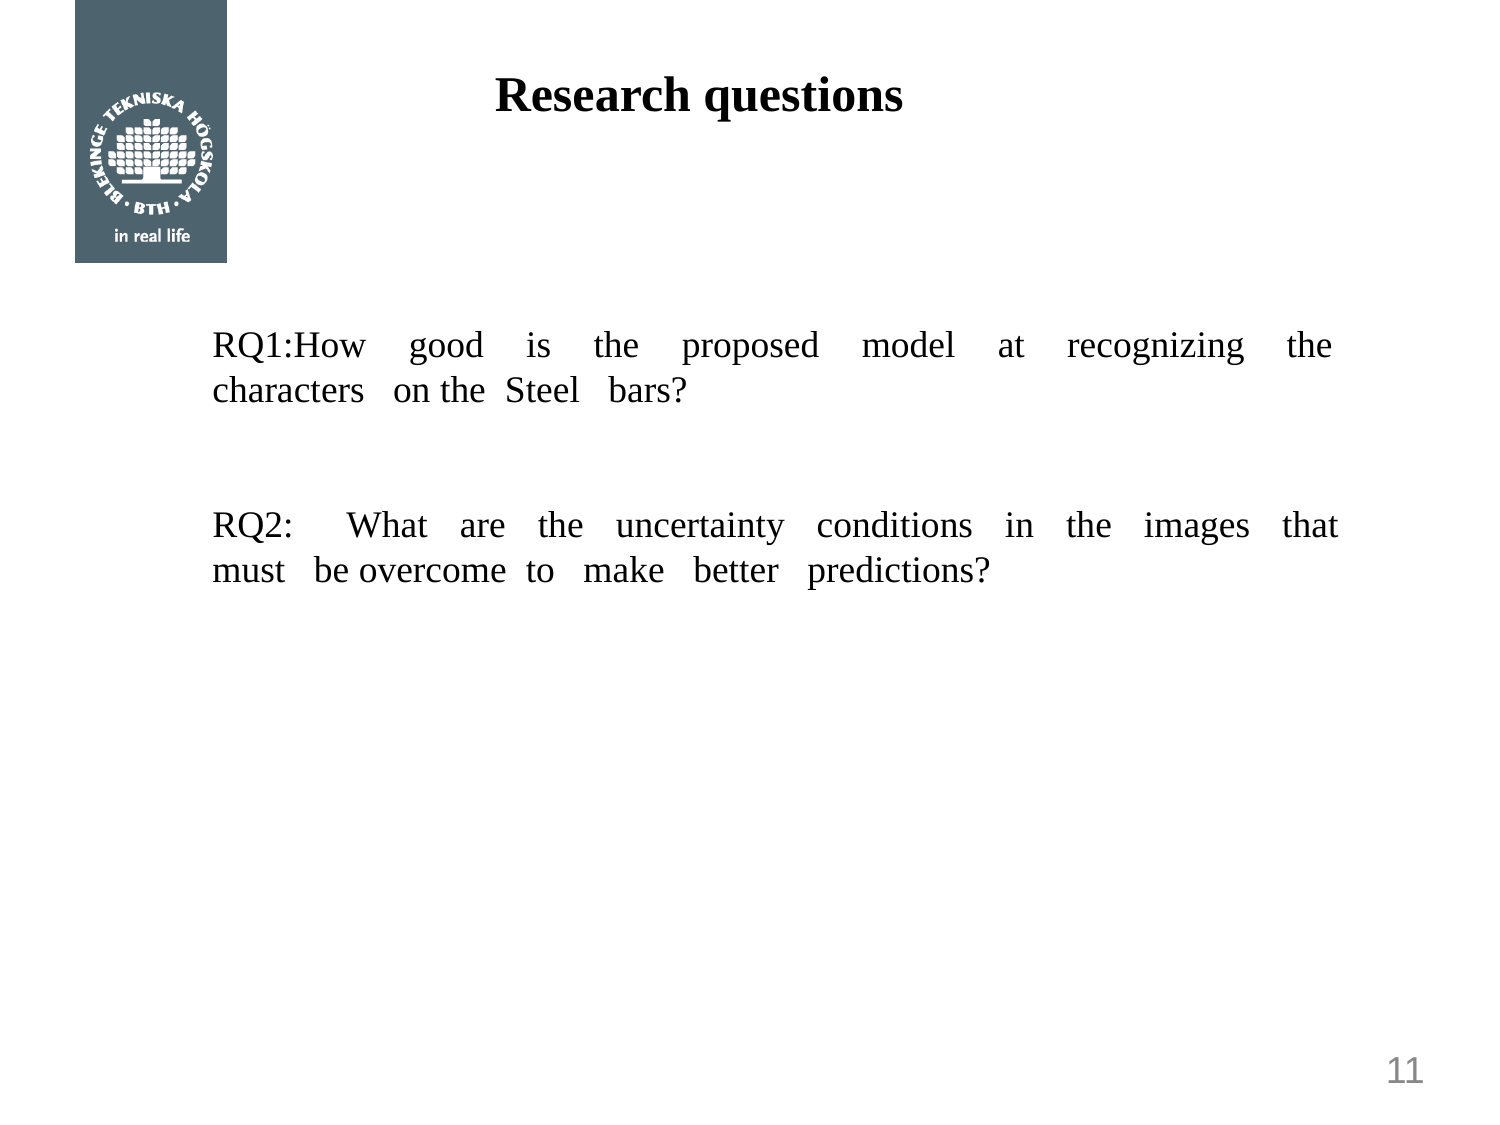

Research questions
RQ1:How   good   is   the   proposed   model   at   recognizing   the   characters   on the  Steel   bars?

RQ2:     What   are   the   uncertainty   conditions   in   the   images   that   must   be overcome  to   make   better   predictions?
11